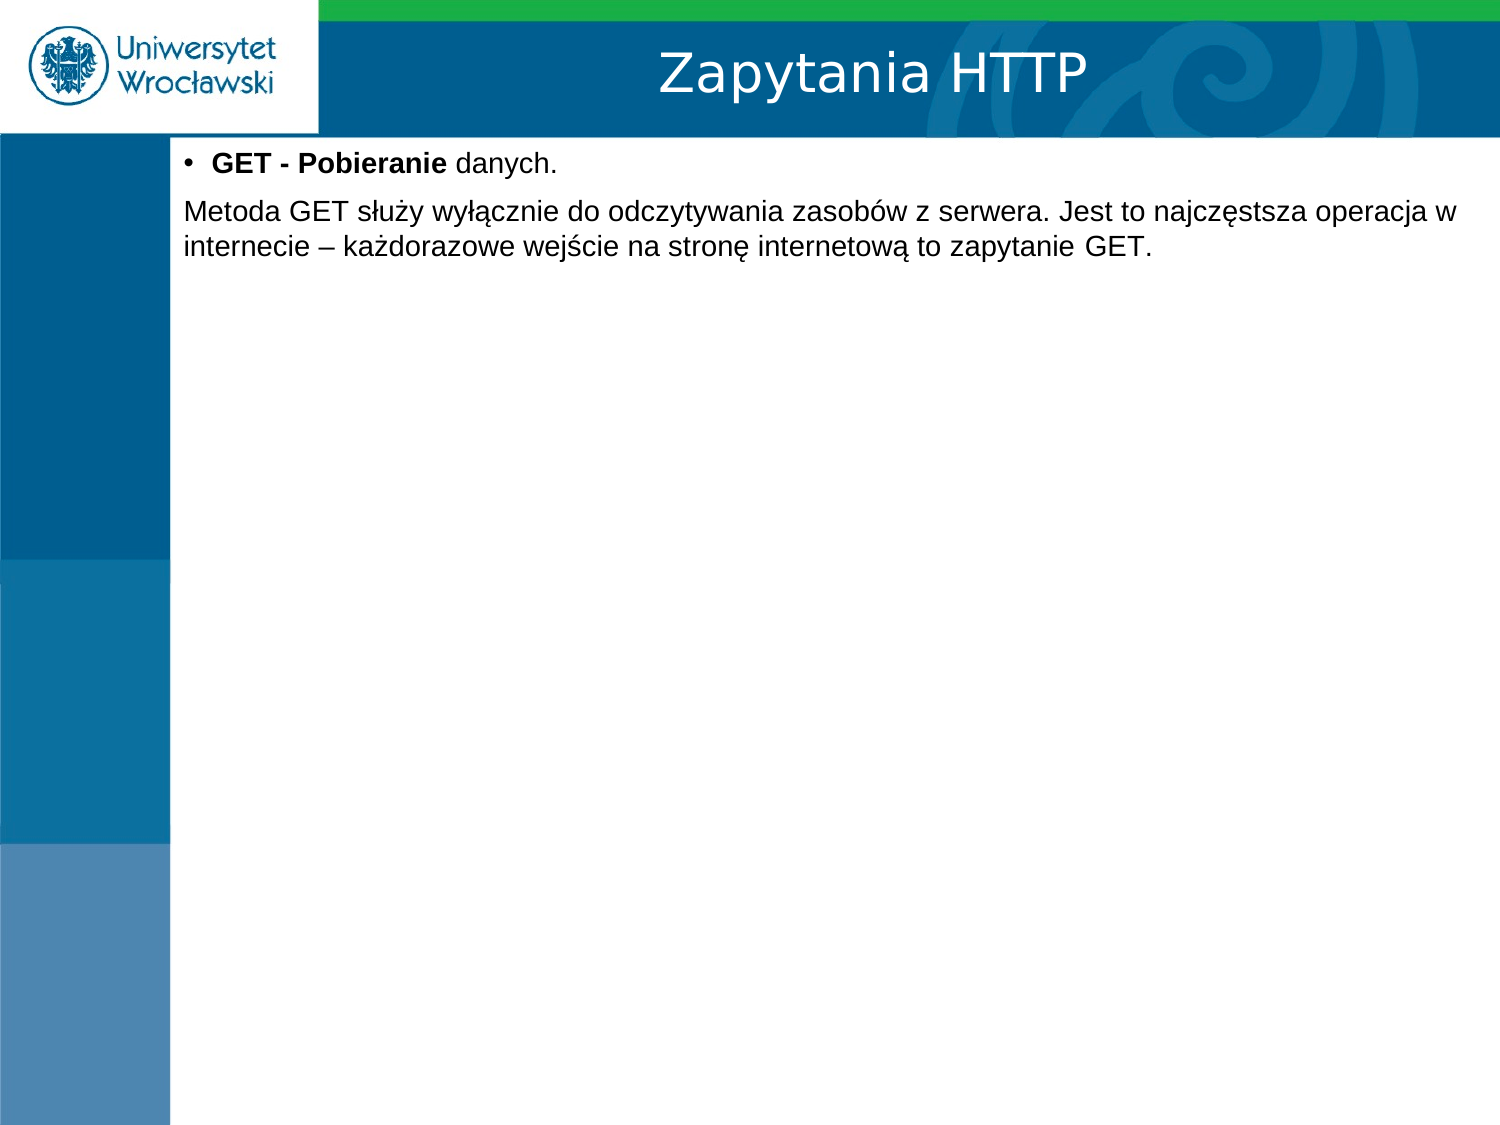

Zapytania HTTP
GET - Pobieranie danych.
Metoda GET służy wyłącznie do odczytywania zasobów z serwera. Jest to najczęstsza operacja w internecie – każdorazowe wejście na stronę internetową to zapytanie GET.